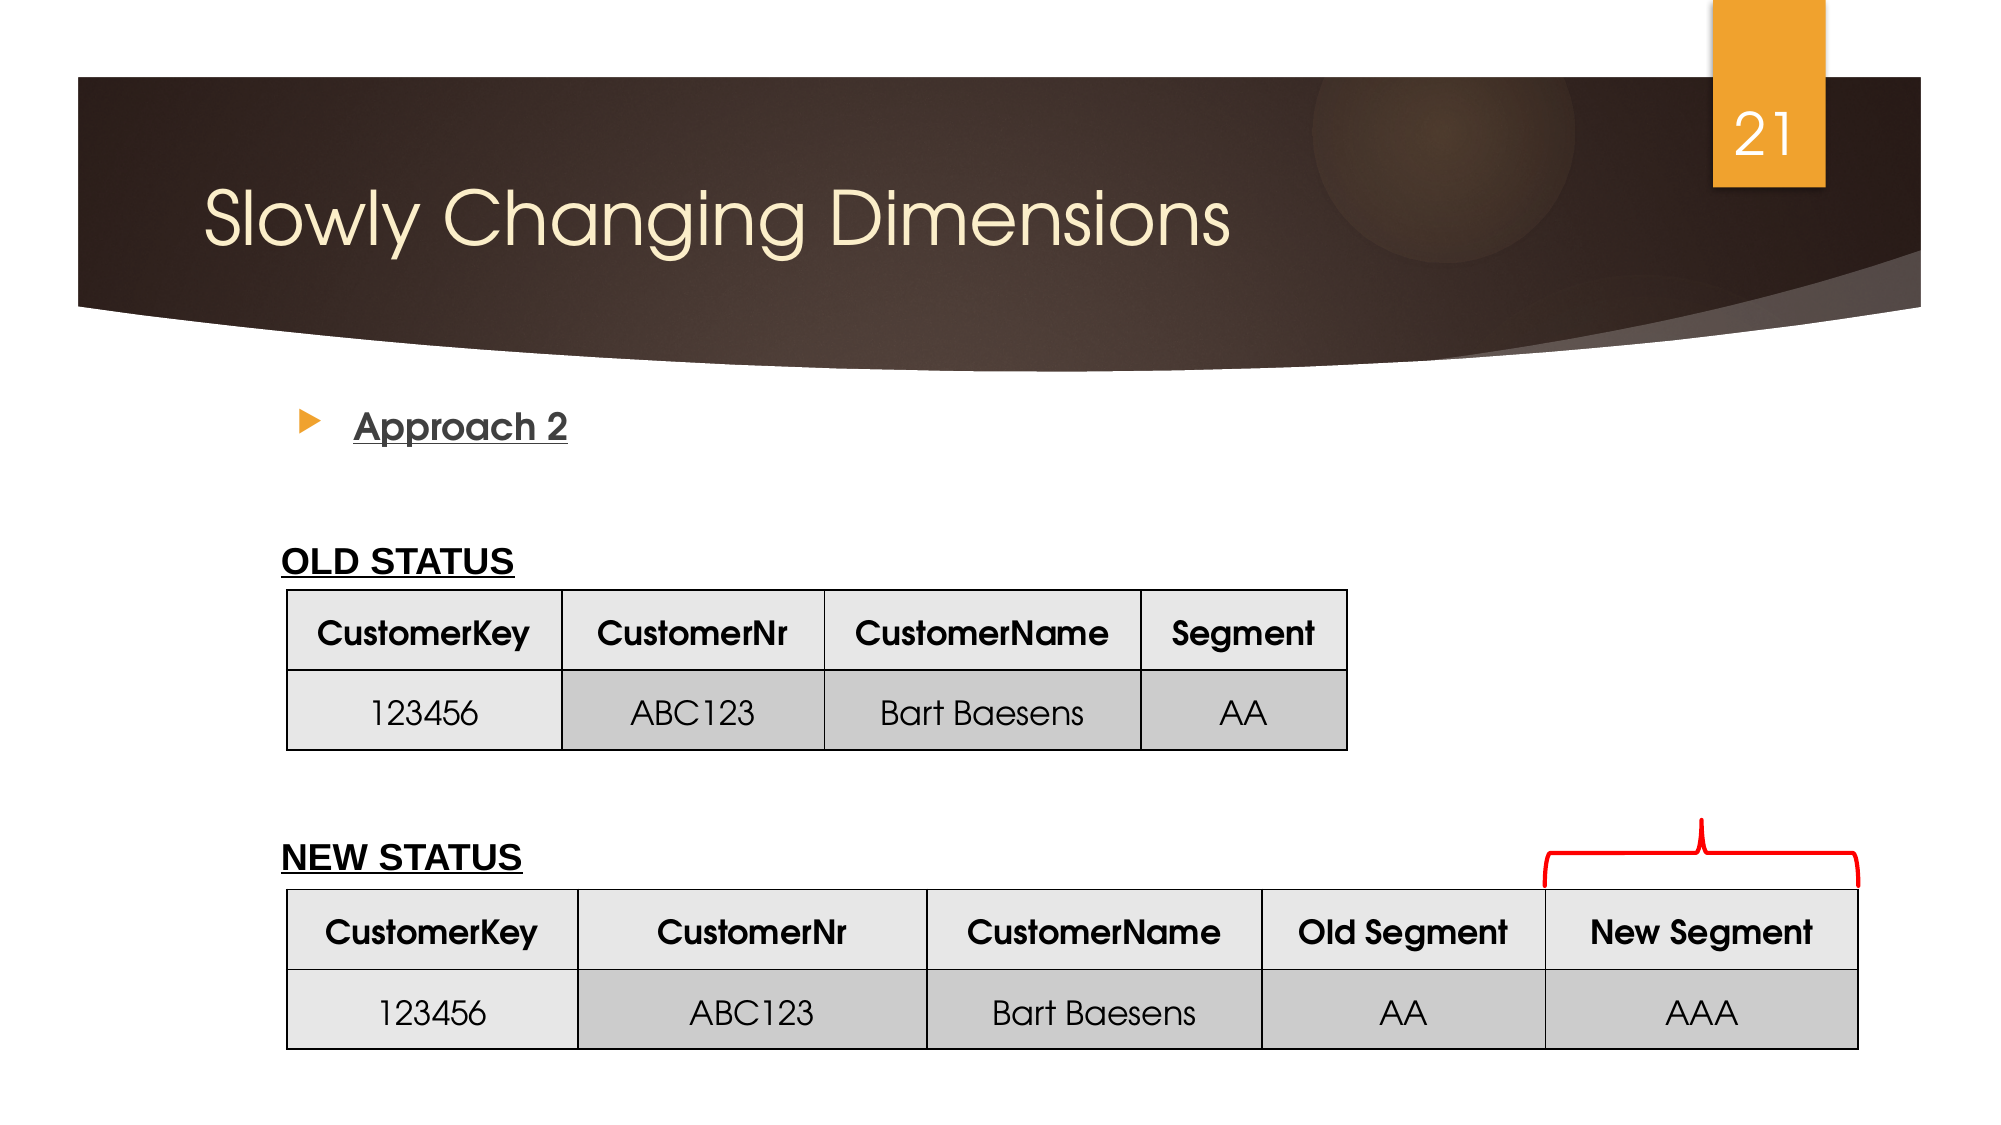

21
# Slowly Changing Dimensions
Approach 2
OLD STATUS
| CustomerKey | CustomerNr | CustomerName | Segment |
| --- | --- | --- | --- |
| 123456 | ABC123 | Bart Baesens | AA |

NEW STATUS
| CustomerKey | CustomerNr | CustomerName | Old Segment | New Segment |
| --- | --- | --- | --- | --- |
| 123456 | ABC123 | Bart Baesens | AA | AAA |